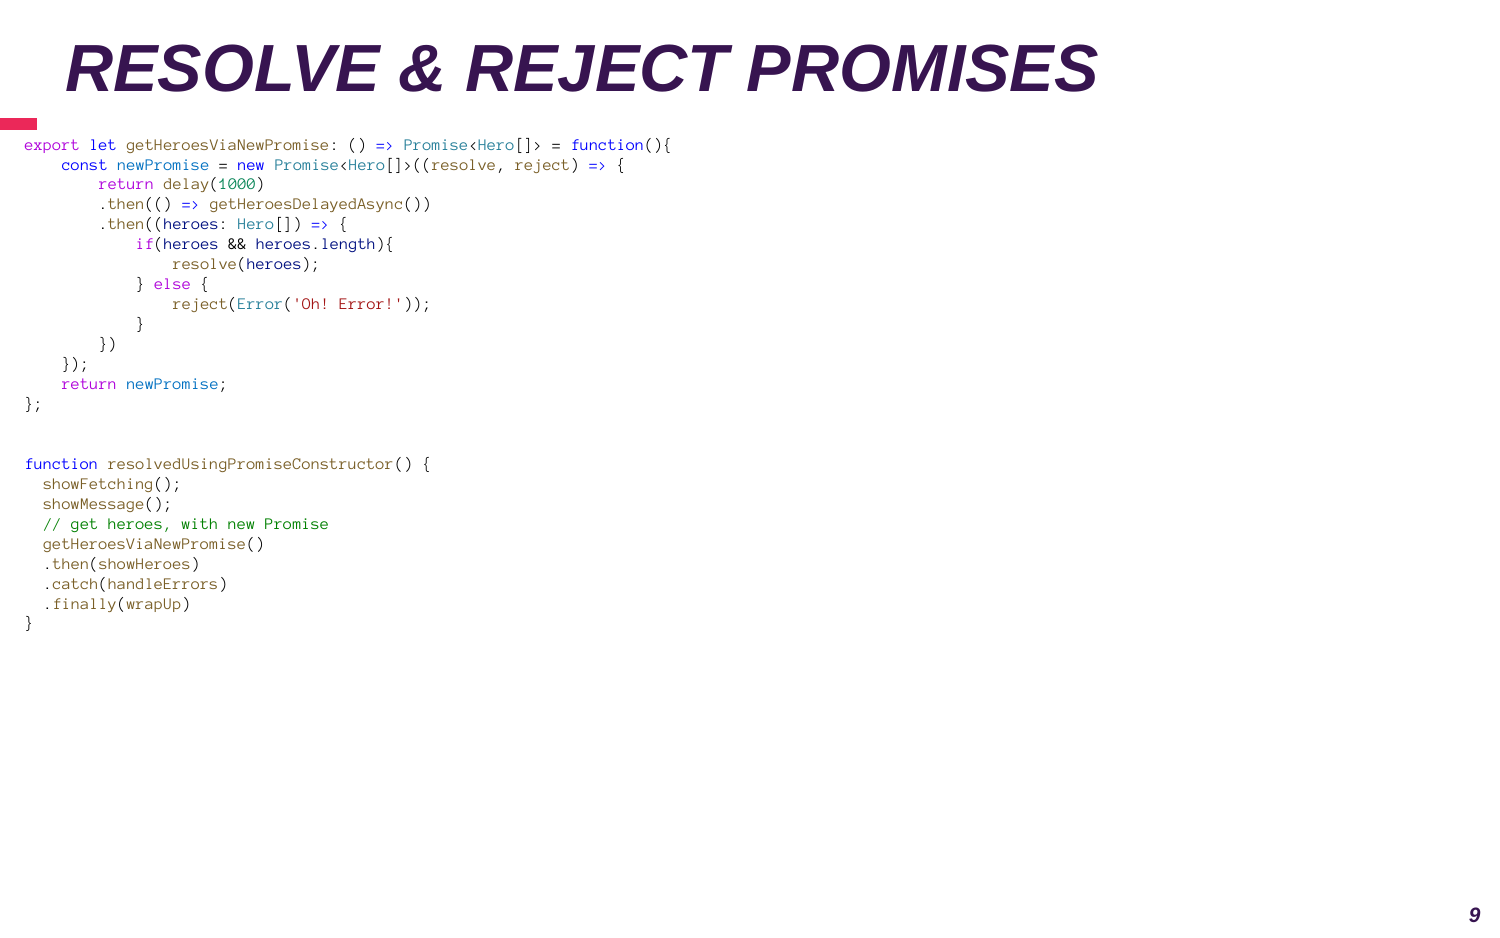

# Resolve & reject promises
export let getHeroesViaNewPromise: () => Promise<Hero[]> = function(){
    const newPromise = new Promise<Hero[]>((resolve, reject) => {
        return delay(1000)
        .then(() => getHeroesDelayedAsync())
        .then((heroes: Hero[]) => {
            if(heroes && heroes.length){
                resolve(heroes);
            } else {
                reject(Error('Oh! Error!'));
            }
        })
    });
    return newPromise;
};

function resolvedUsingPromiseConstructor() {
  showFetching();
  showMessage();
  // get heroes, with new Promise
  getHeroesViaNewPromise()
  .then(showHeroes)
  .catch(handleErrors)
  .finally(wrapUp)
}

9